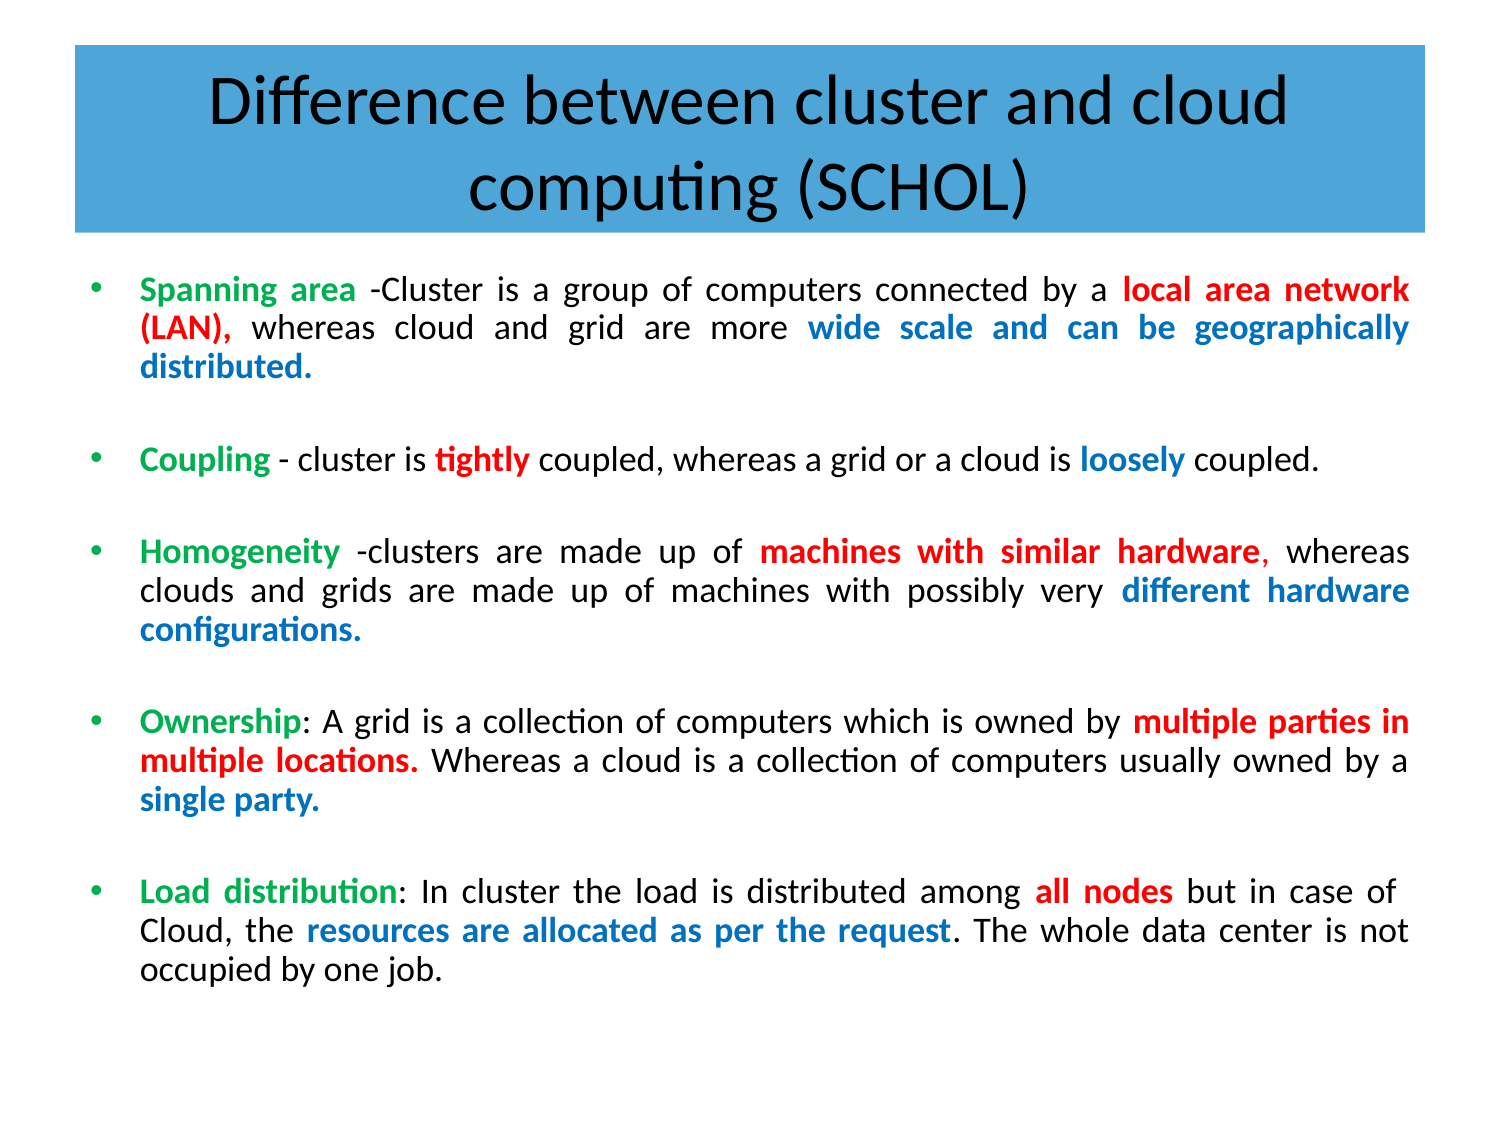

# Difference between cluster and cloud computing (SCHOL)
Spanning area -Cluster is a group of computers connected by a local area network (LAN), whereas cloud and grid are more wide scale and can be geographically distributed.

Coupling - cluster is tightly coupled, whereas a grid or a cloud is loosely coupled.

Homogeneity -clusters are made up of machines with similar hardware, whereas clouds and grids are made up of machines with possibly very different hardware configurations.

Ownership: A grid is a collection of computers which is owned by multiple parties in multiple locations. Whereas a cloud is a collection of computers usually owned by a single party.

Load distribution: In cluster the load is distributed among all nodes but in case of  Cloud, the resources are allocated as per the request. The whole data center is not occupied by one job.